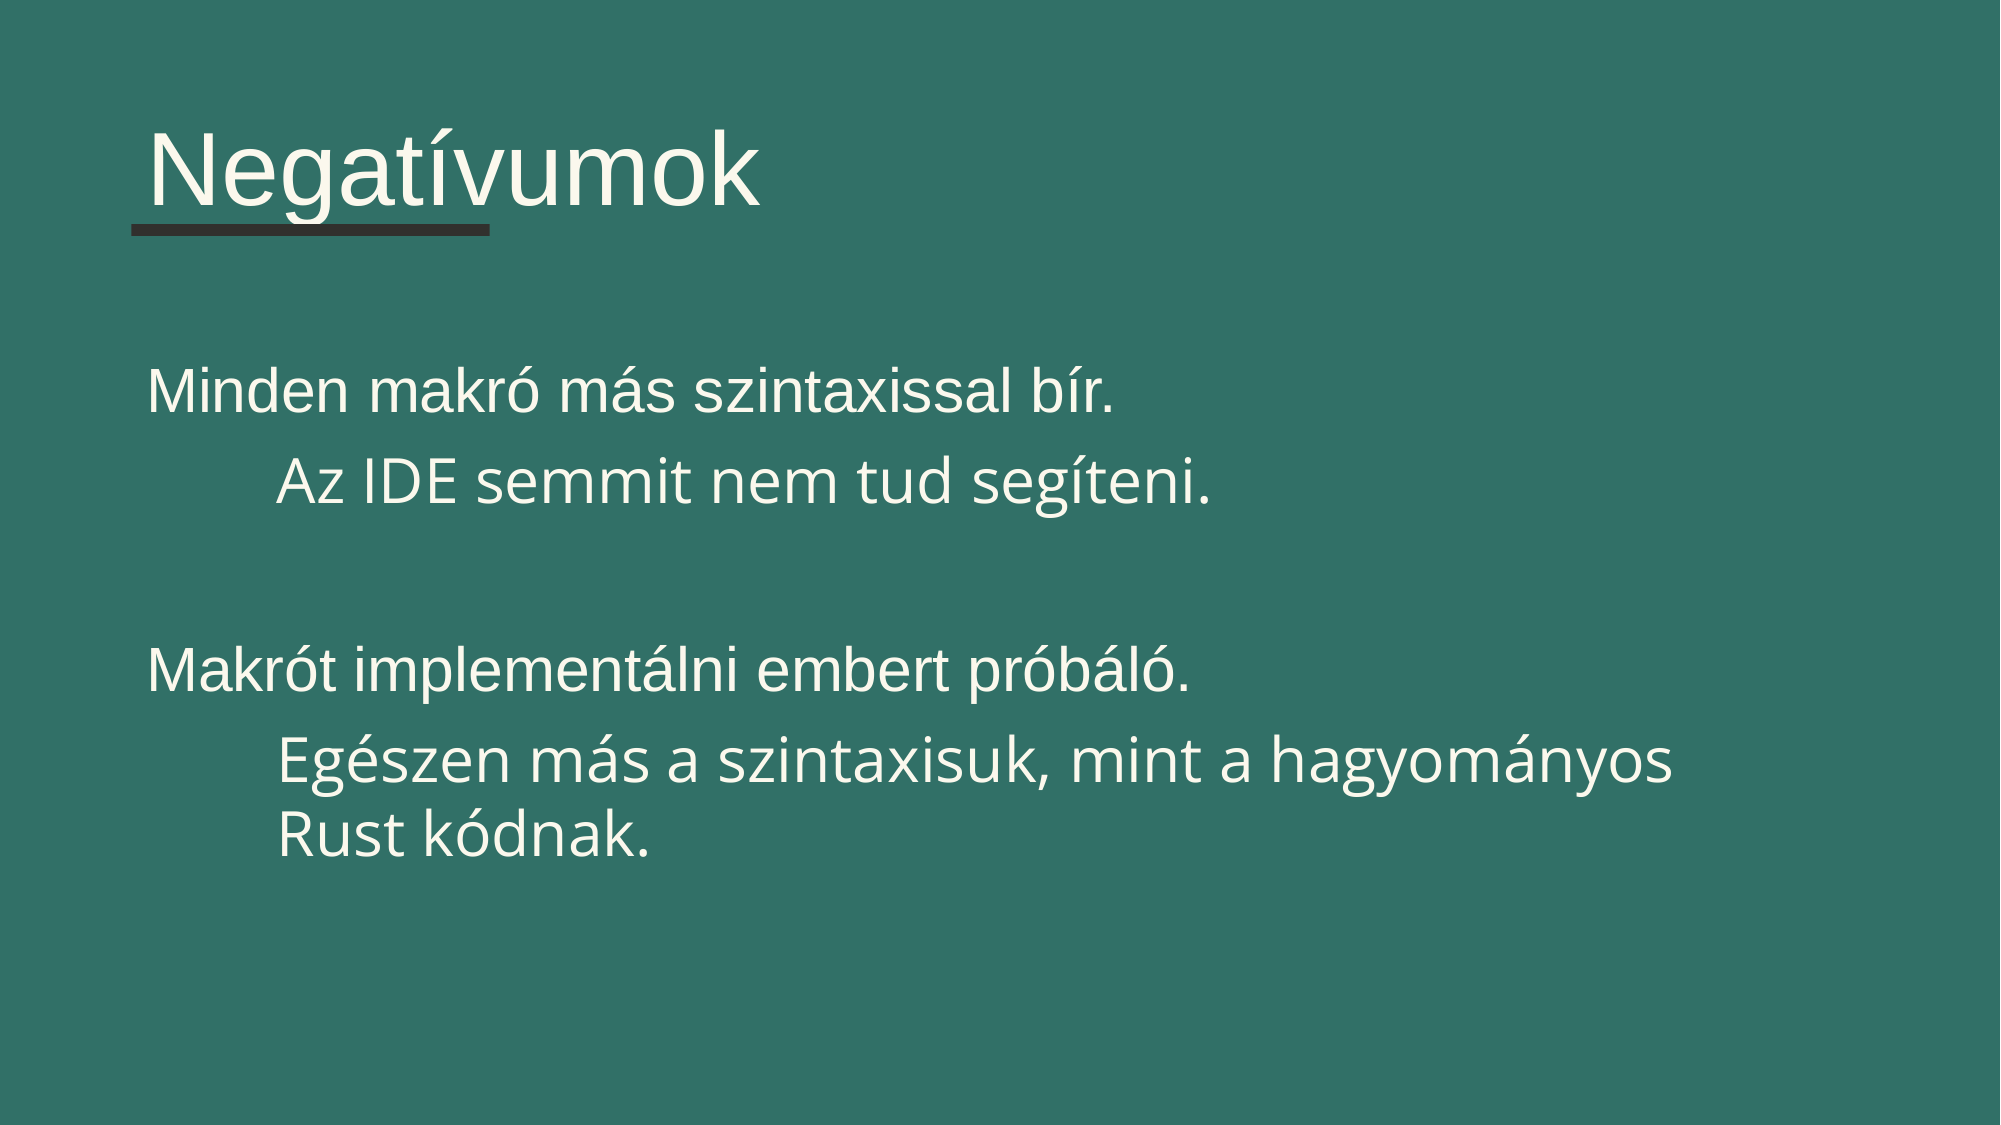

Negatívumok

Minden makró más szintaxissal bír.
Az IDE semmit nem tud segíteni.
Makrót implementálni embert próbáló.
Egészen más a szintaxisuk, mint a hagyományos Rust kódnak.